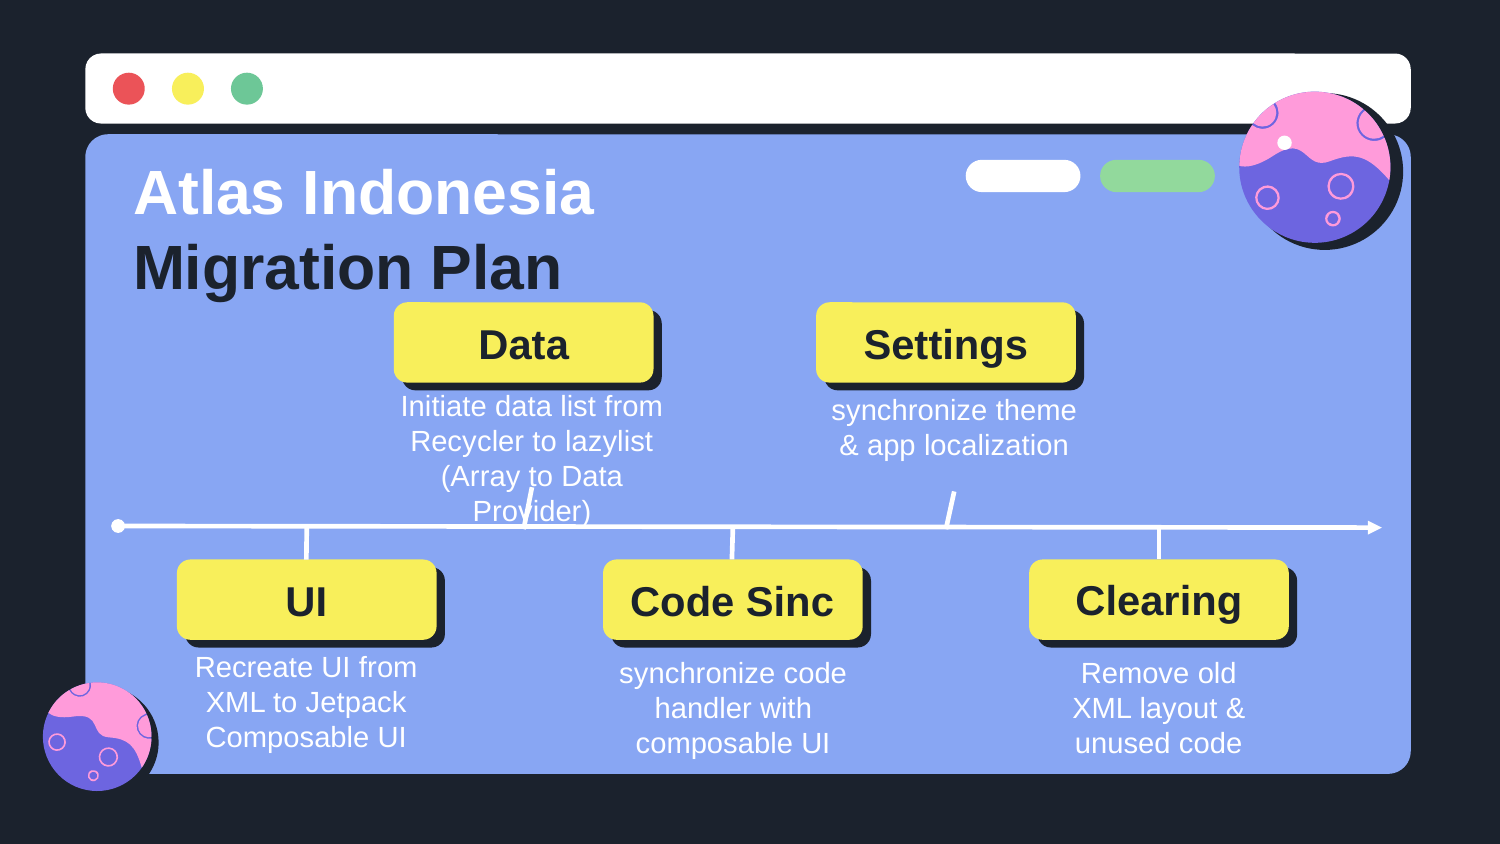

# Atlas Indonesia Migration Plan

Data
Settings
Initiate data list from Recycler to lazylist (Array to Data Provider)

synchronize theme & app localization

Clearing
Code Sinc

UI

Recreate UI from XML to Jetpack Composable UI
synchronize code handler with composable UI
Remove old XML layout & unused code